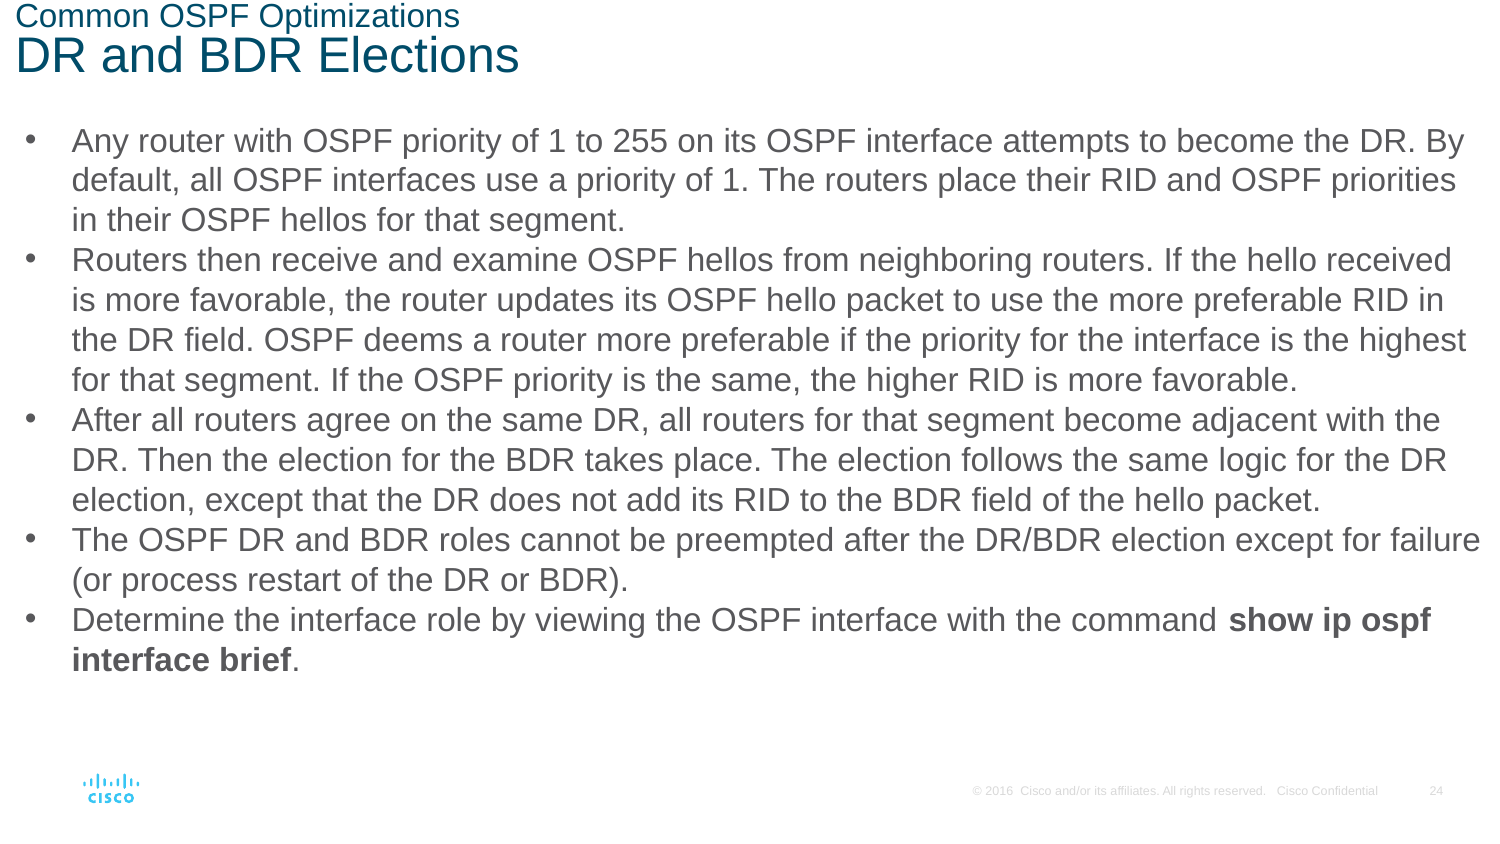

# Common OSPF Optimizations DR and BDR Elections
Any router with OSPF priority of 1 to 255 on its OSPF interface attempts to become the DR. By default, all OSPF interfaces use a priority of 1. The routers place their RID and OSPF priorities in their OSPF hellos for that segment.
Routers then receive and examine OSPF hellos from neighboring routers. If the hello received is more favorable, the router updates its OSPF hello packet to use the more preferable RID in the DR field. OSPF deems a router more preferable if the priority for the interface is the highest for that segment. If the OSPF priority is the same, the higher RID is more favorable.
After all routers agree on the same DR, all routers for that segment become adjacent with the DR. Then the election for the BDR takes place. The election follows the same logic for the DR election, except that the DR does not add its RID to the BDR field of the hello packet.
The OSPF DR and BDR roles cannot be preempted after the DR/BDR election except for failure (or process restart of the DR or BDR).
Determine the interface role by viewing the OSPF interface with the command show ip ospf interface brief.